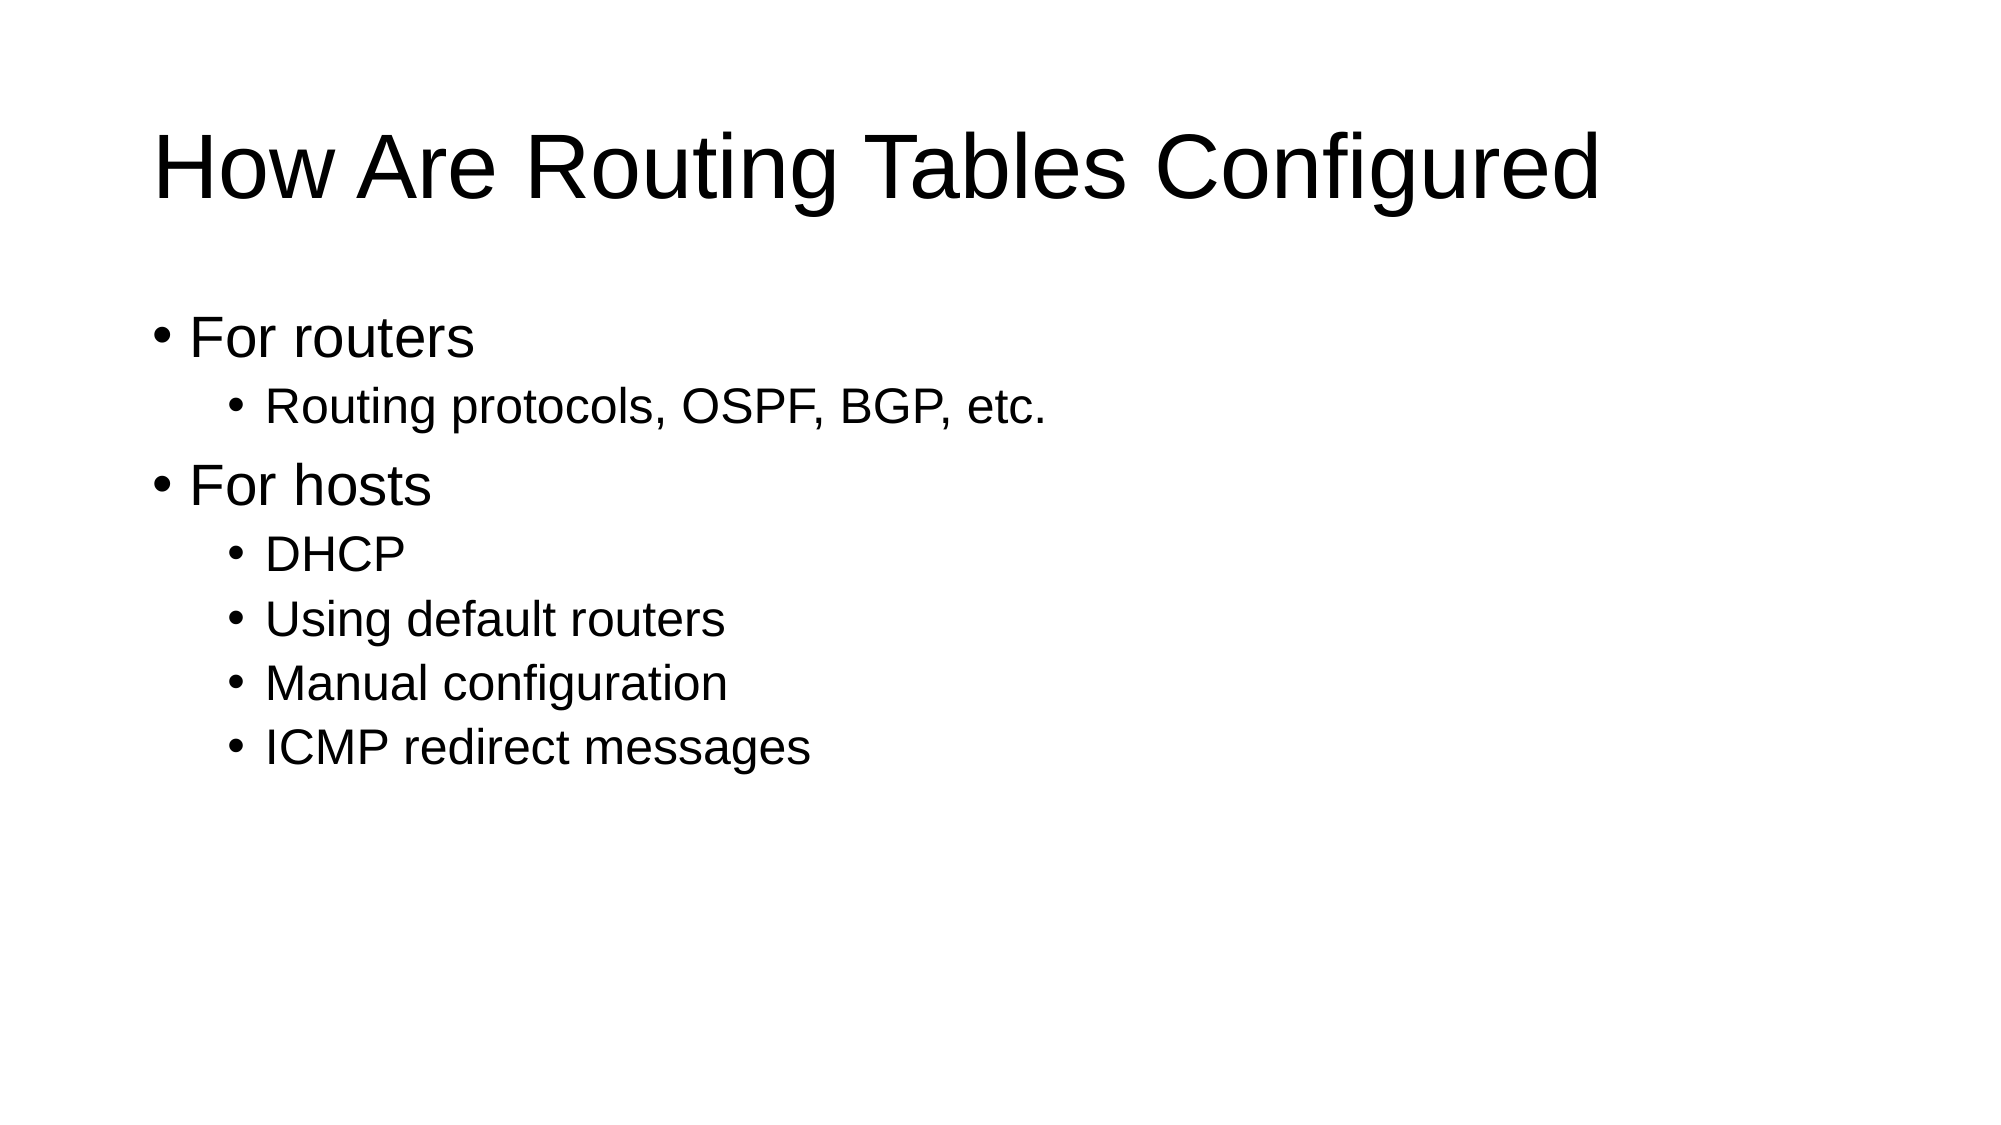

# How Are Routing Tables Configured
For routers
Routing protocols, OSPF, BGP, etc.
For hosts
DHCP
Using default routers
Manual configuration
ICMP redirect messages